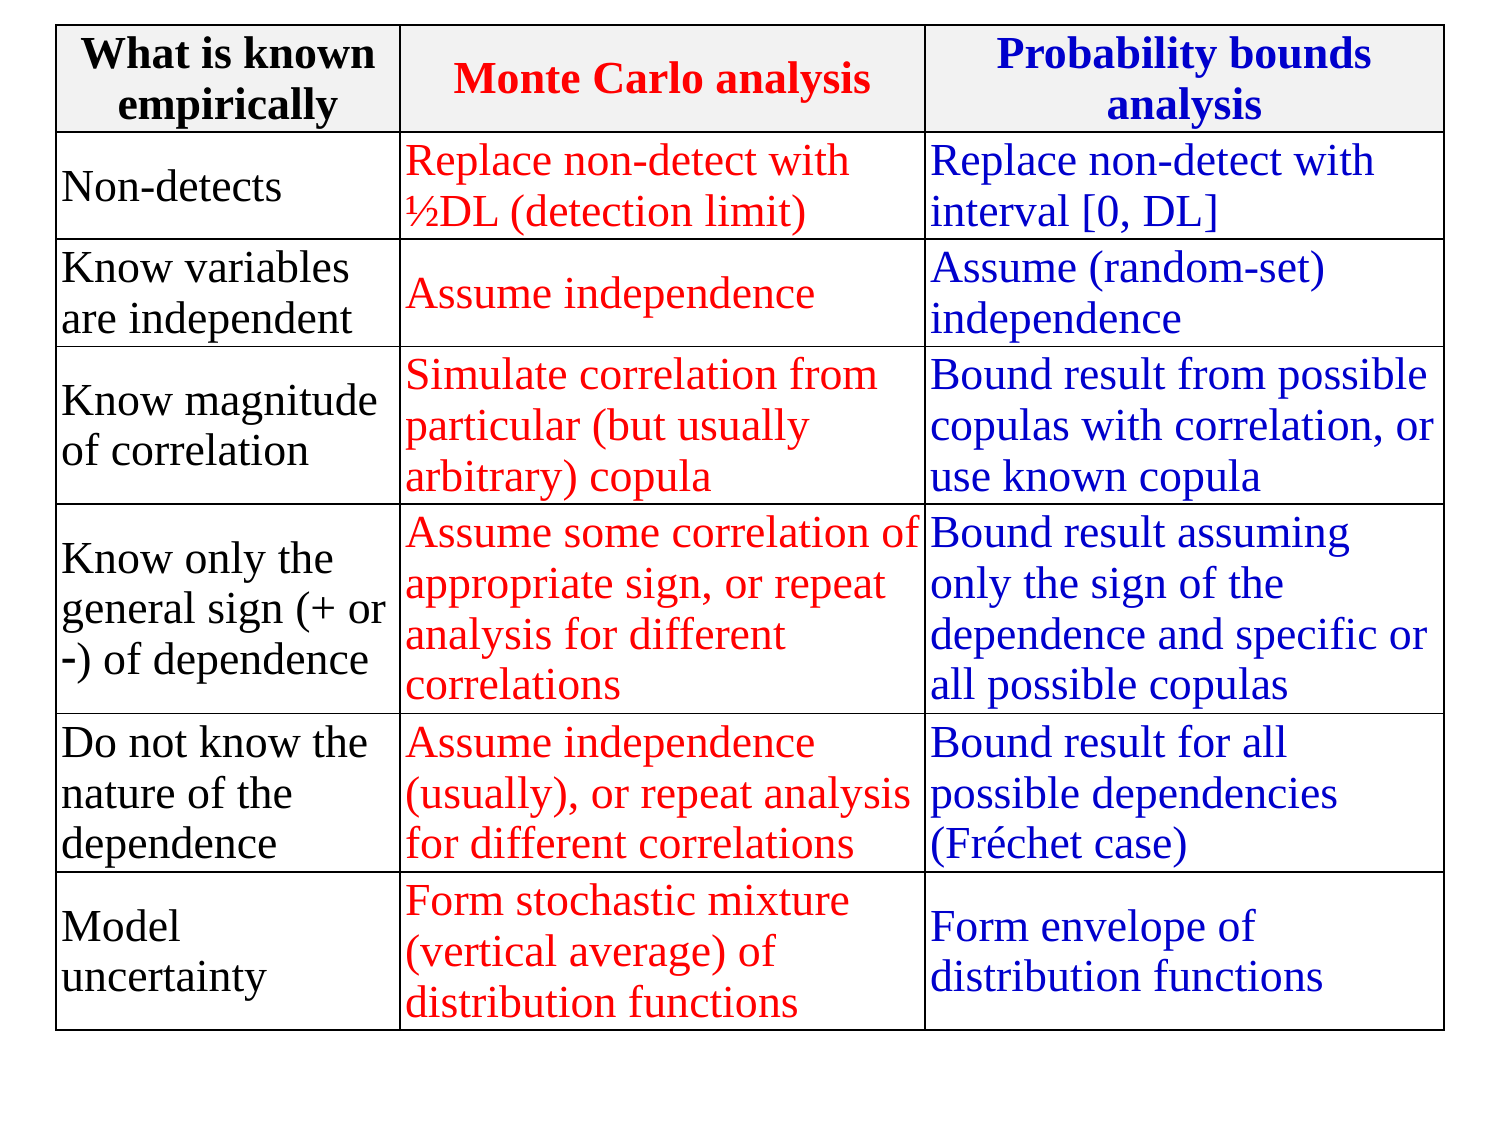

| What is known empirically | Monte Carlo analysis | Probability bounds analysis |
| --- | --- | --- |
| Non-detects | Replace non-detect with ½DL (detection limit) | Replace non-detect with interval [0, DL] |
| Know variables are independent | Assume independence | Assume (random-set) independence |
| Know magnitude of correlation | Simulate correlation from particular (but usually arbitrary) copula | Bound result from possible copulas with correlation, or use known copula |
| Know only the general sign (+ or −) of dependence | Assume some correlation of appropriate sign, or repeat analysis for different correlations | Bound result assuming only the sign of the dependence and specific or all possible copulas |
| Do not know the nature of the dependence | Assume independence (usually), or repeat analysis for different correlations | Bound result for all possible dependencies (Fréchet case) |
| Model uncertainty | Form stochastic mixture (vertical average) of distribution functions | Form envelope of distribution functions |
#